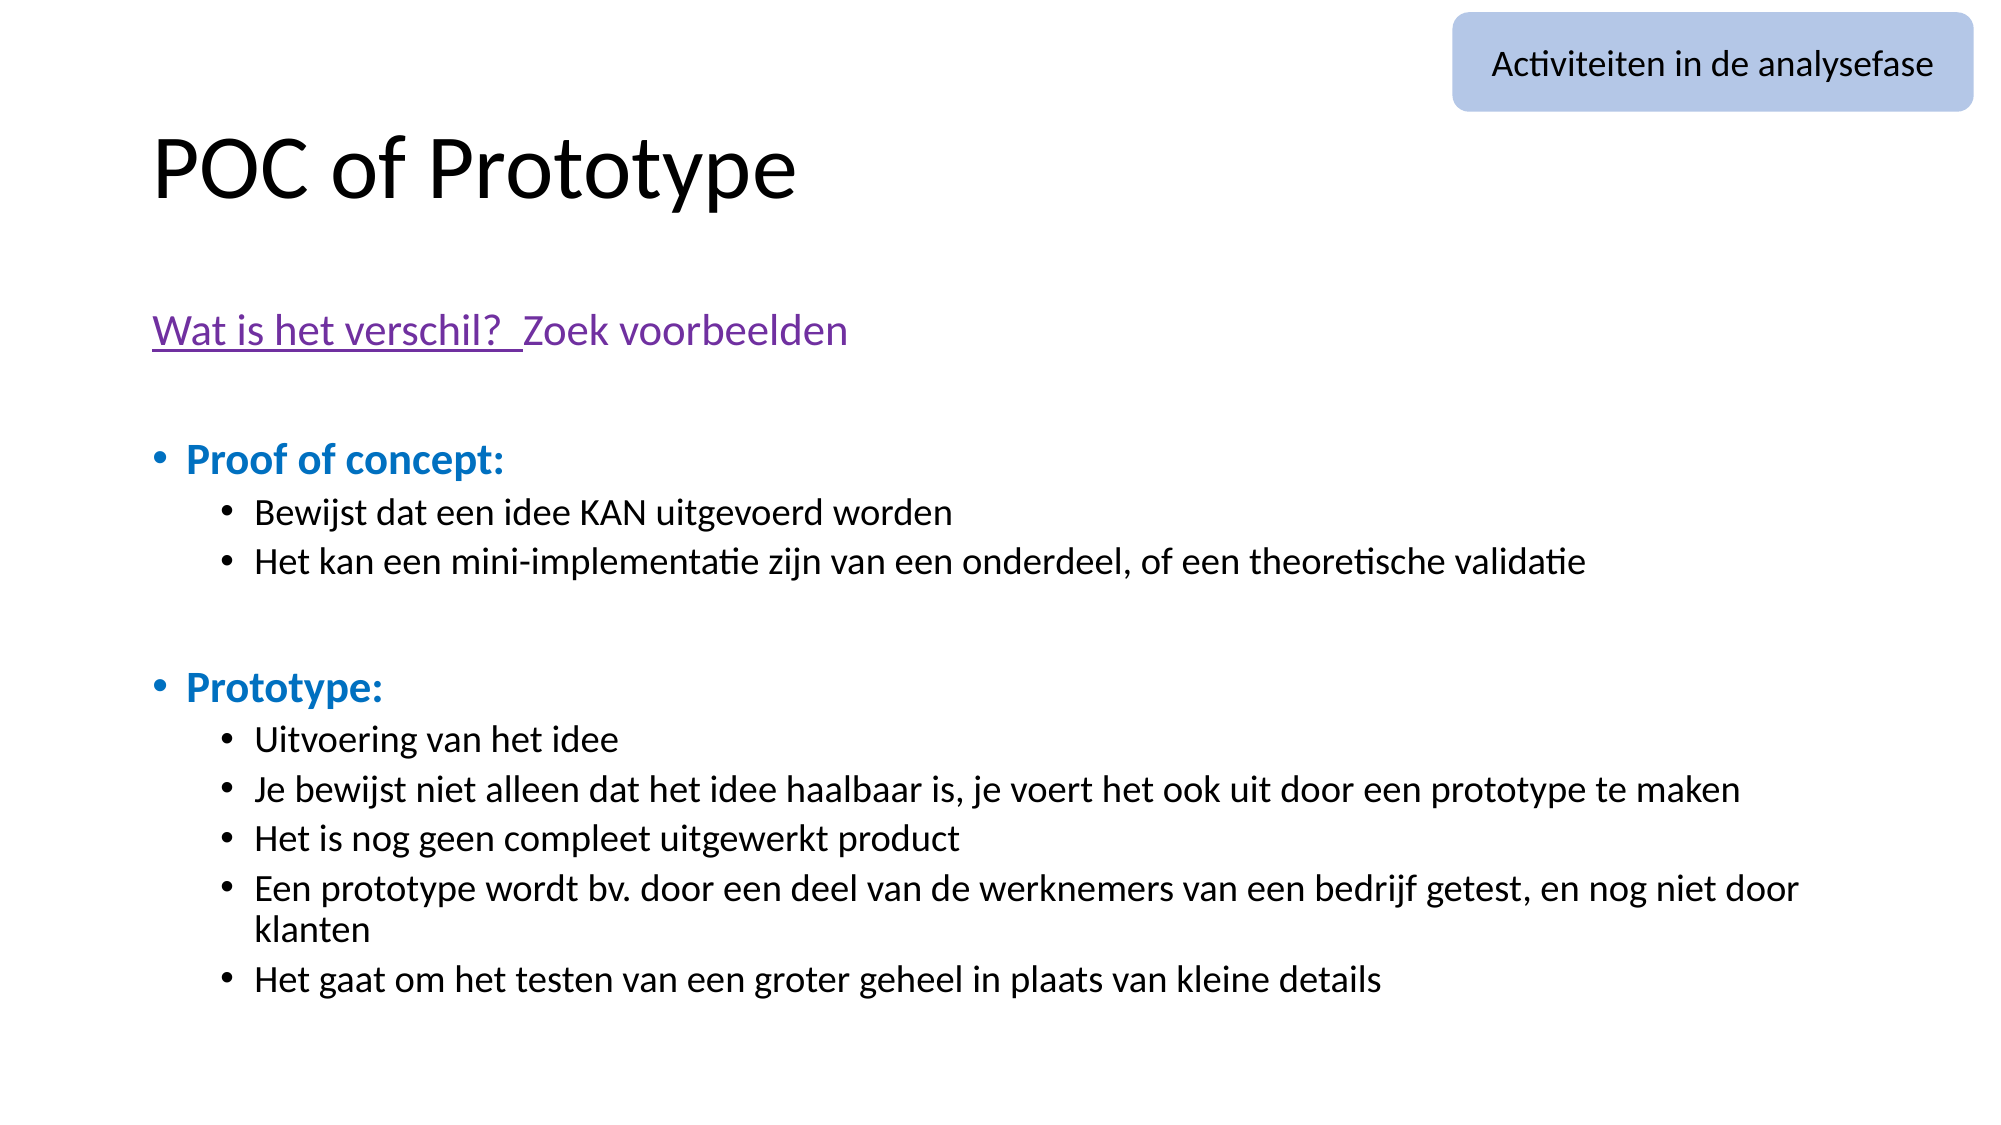

Activiteiten in de analysefase
# POC of Prototype
Wat is het verschil?  Zoek voorbeelden

Proof of concept:
Bewijst dat een idee KAN uitgevoerd worden
Het kan een mini-implementatie zijn van een onderdeel, of een theoretische validatie

Prototype:
Uitvoering van het idee
Je bewijst niet alleen dat het idee haalbaar is, je voert het ook uit door een prototype te maken
Het is nog geen compleet uitgewerkt product
Een prototype wordt bv. door een deel van de werknemers van een bedrijf getest, en nog niet door klanten
Het gaat om het testen van een groter geheel in plaats van kleine details